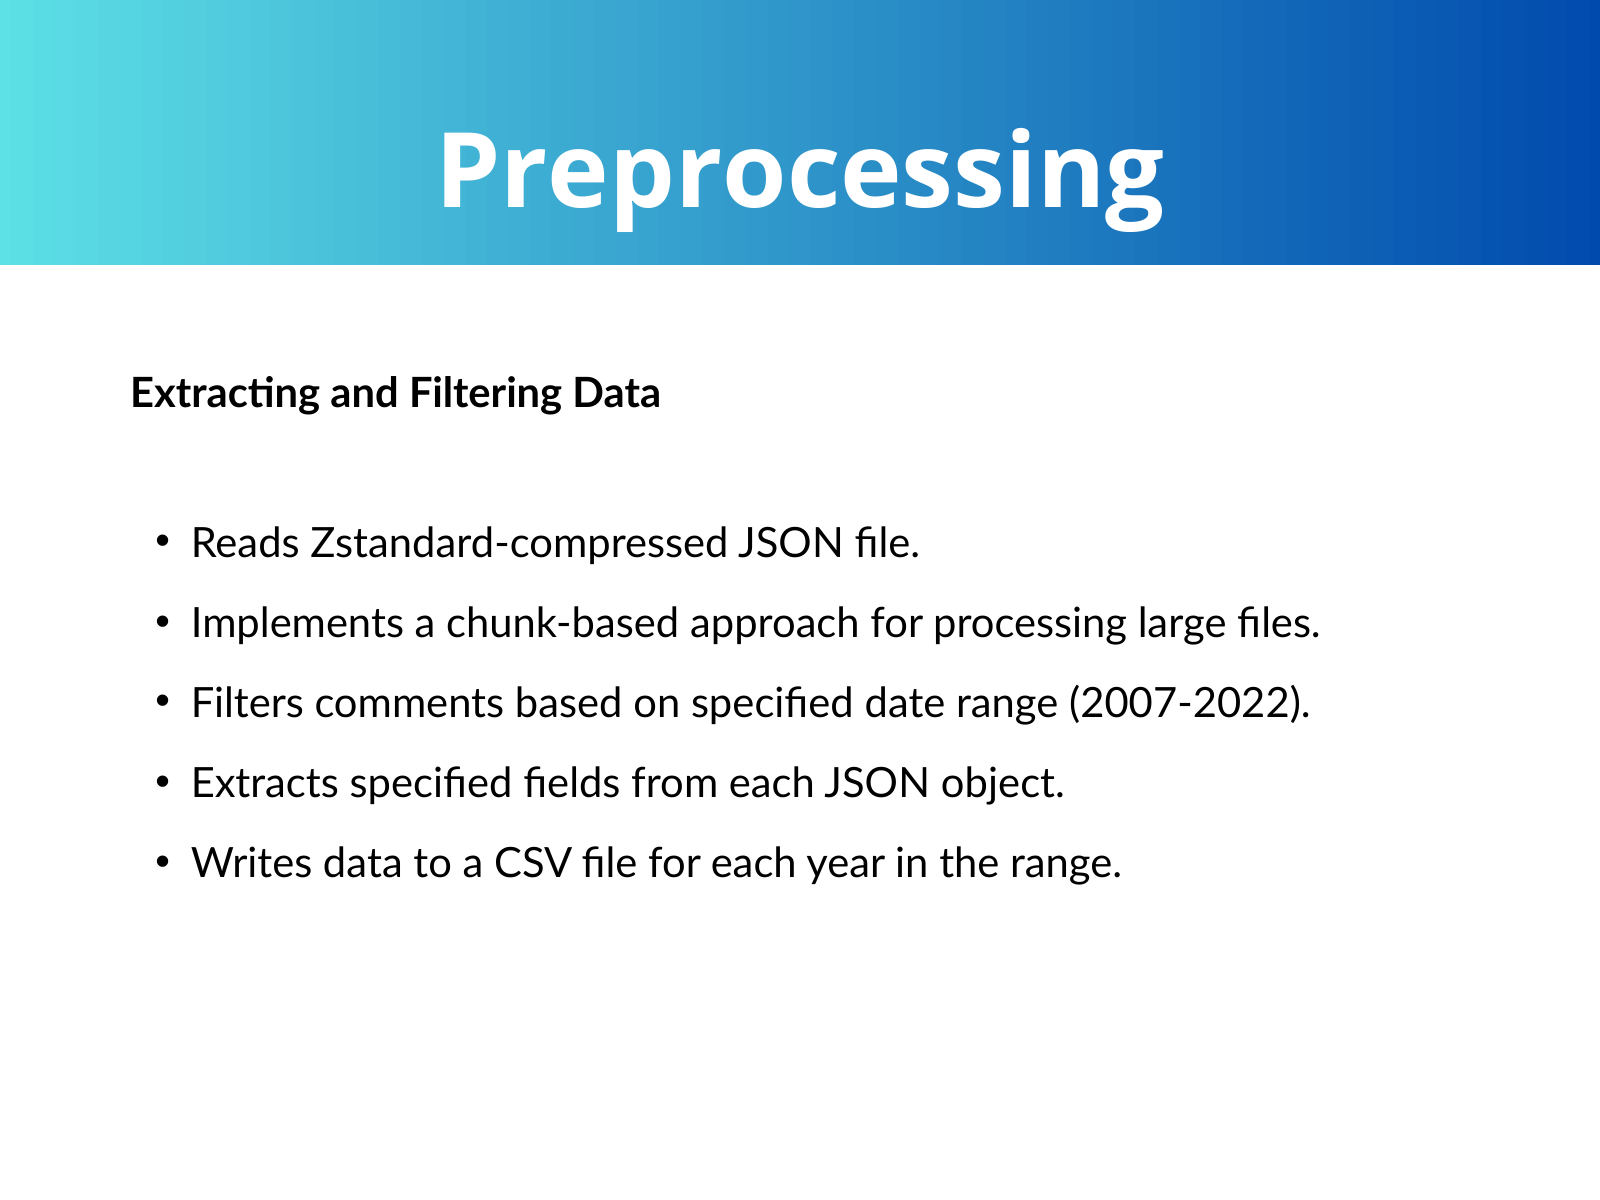

Preprocessing
Dataset
 Extracting and Filtering Data

Reads Zstandard-compressed JSON file.
Implements a chunk-based approach for processing large files.
Filters comments based on specified date range (2007-2022).
Extracts specified fields from each JSON object.
Writes data to a CSV file for each year in the range.